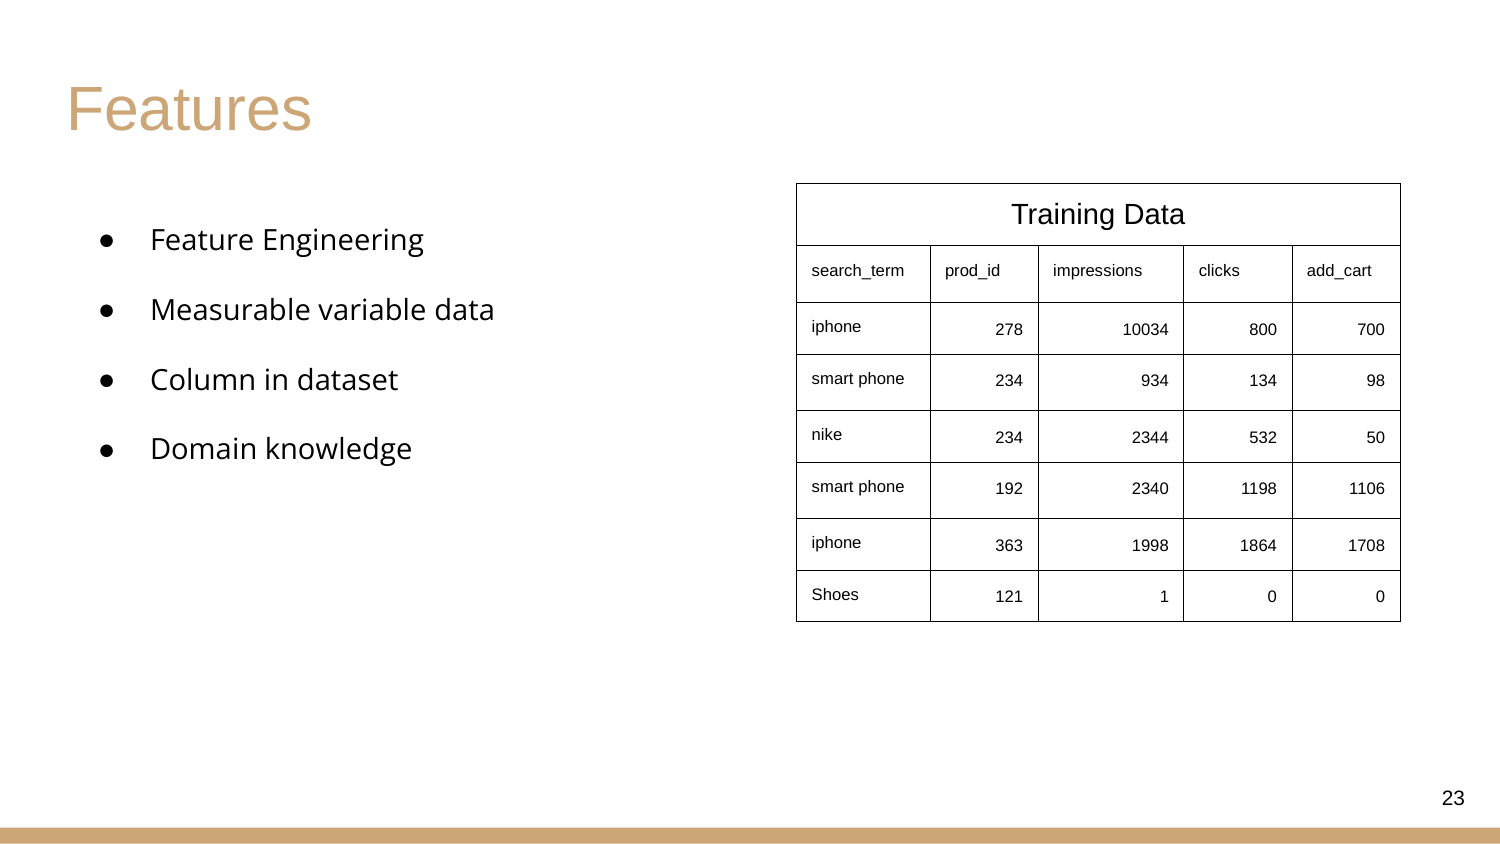

# Features

Feature Engineering
Measurable variable data
Column in dataset
Domain knowledge
| Training Data |  |  |  |  |
| --- | --- | --- | --- | --- |
| search\_term | prod\_id | impressions | clicks | add\_cart |
| iphone | 278 | 10034 | 800 | 700 |
| smart phone | 234 | 934 | 134 | 98 |
| nike | 234 | 2344 | 532 | 50 |
| smart phone | 192 | 2340 | 1198 | 1106 |
| iphone | 363 | 1998 | 1864 | 1708 |
| Shoes | 121 | 1 | 0 | 0 |
23